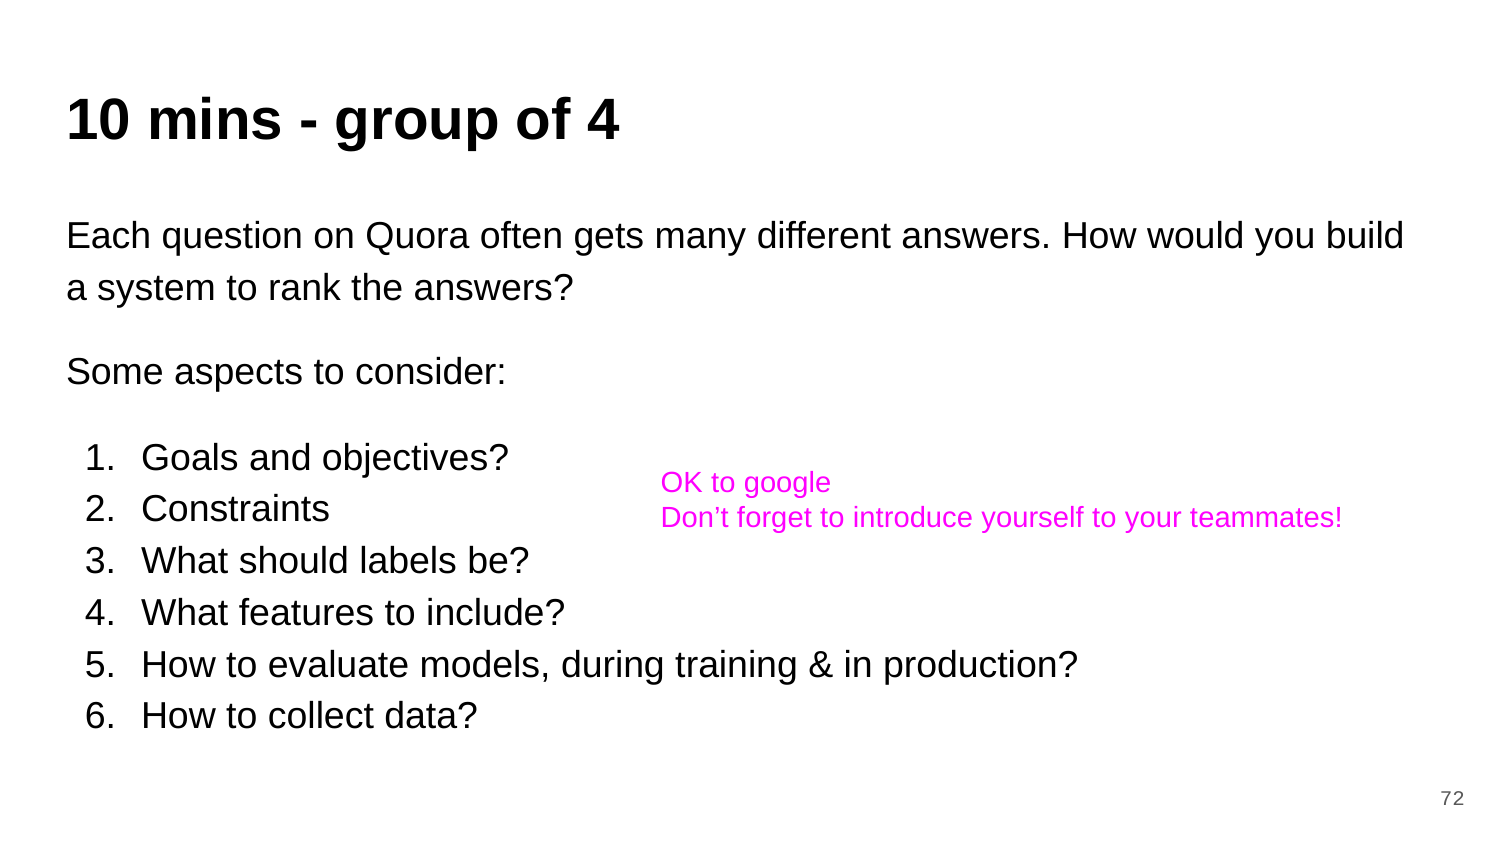

# 10 mins - group of 4
Each question on Quora often gets many different answers. How would you build a system to rank the answers?
Some aspects to consider:
Goals and objectives?
Constraints
What should labels be?
What features to include?
How to evaluate models, during training & in production?
How to collect data?

OK to google
Don’t forget to introduce yourself to your teammates!
72